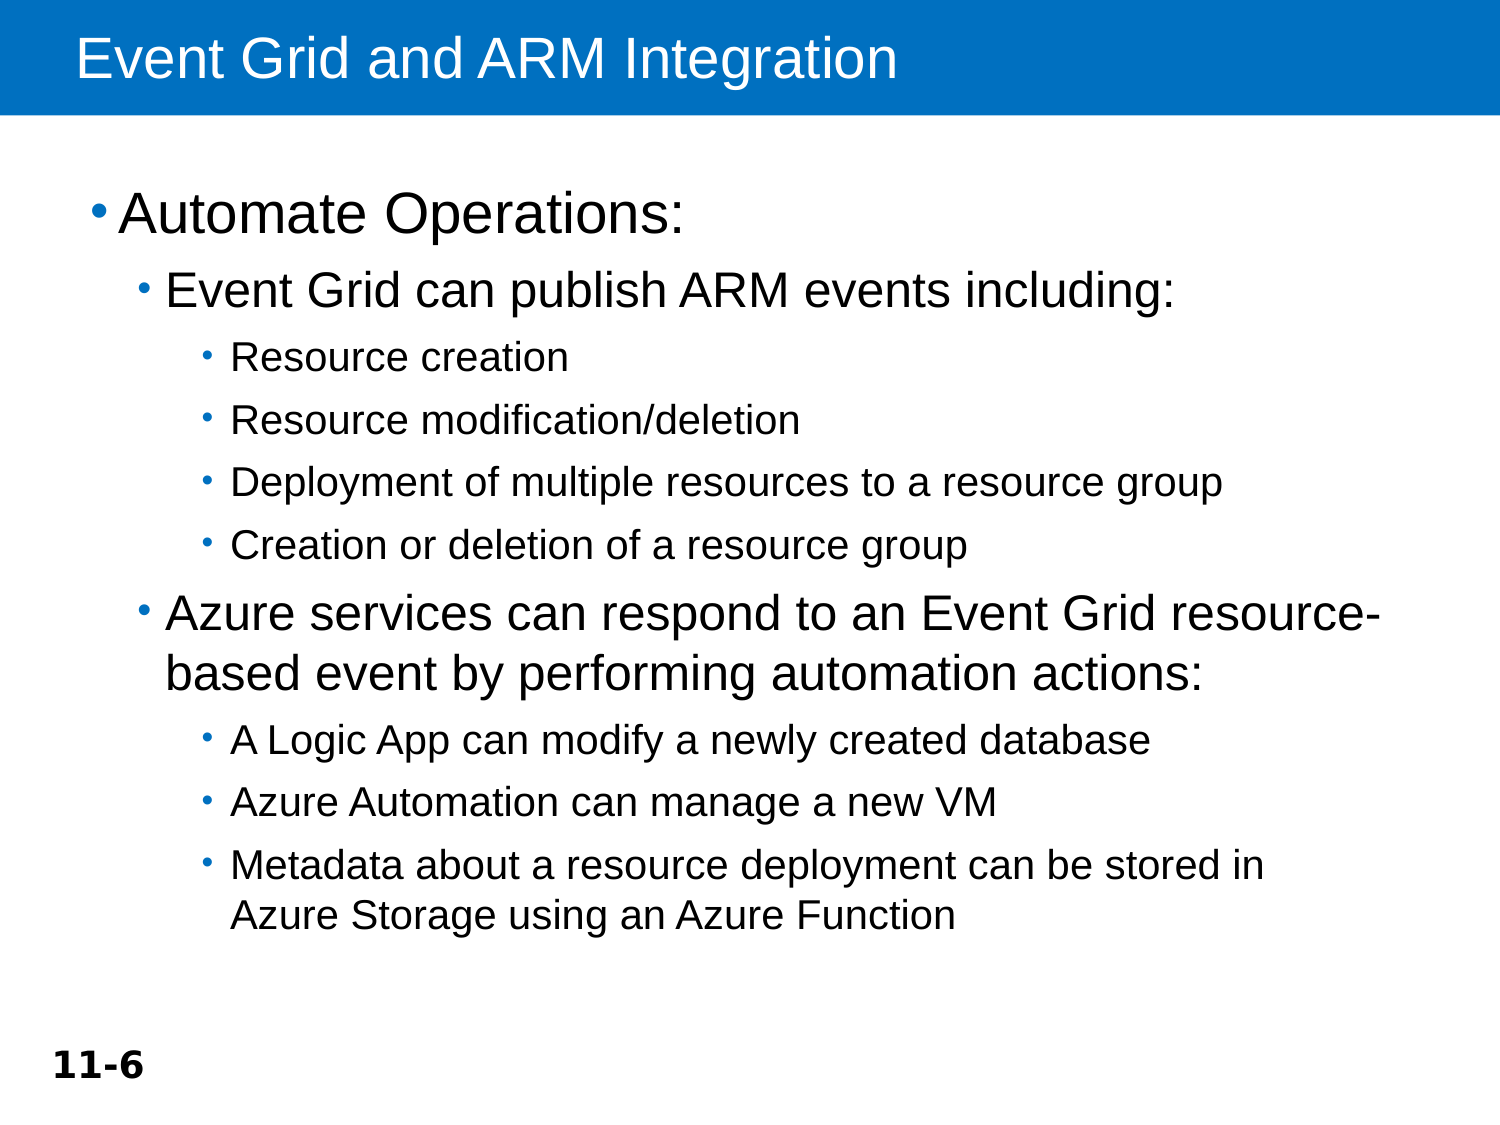

# Event Grid and ARM Integration
Automate Operations:
Event Grid can publish ARM events including:
Resource creation
Resource modification/deletion
Deployment of multiple resources to a resource group
Creation or deletion of a resource group
Azure services can respond to an Event Grid resource-based event by performing automation actions:
A Logic App can modify a newly created database
Azure Automation can manage a new VM
Metadata about a resource deployment can be stored in
Azure Storage using an Azure Function

11-6